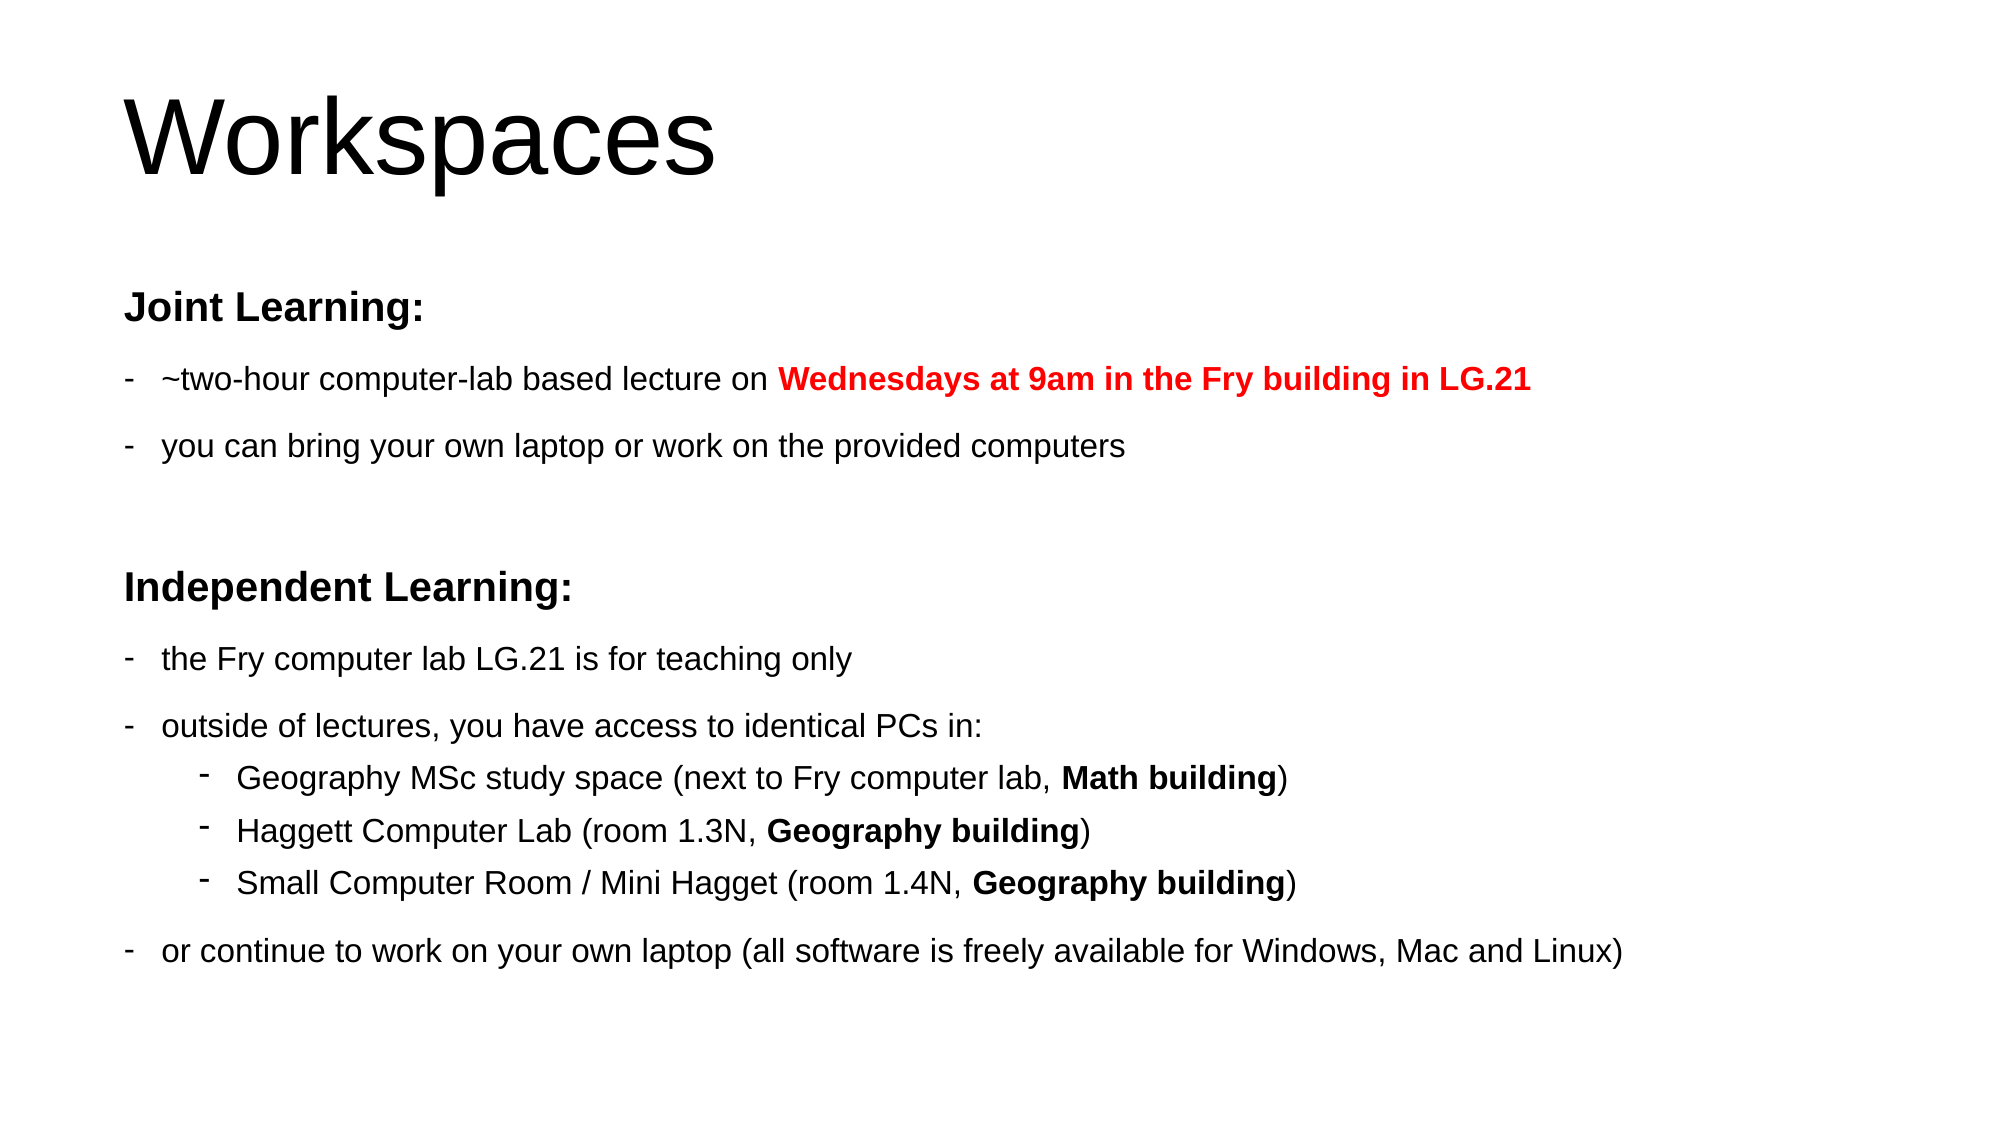

# Workspaces
Joint Learning:
~two-hour computer-lab based lecture on Wednesdays at 9am in the Fry building in LG.21
you can bring your own laptop or work on the provided computers

Independent Learning:
the Fry computer lab LG.21 is for teaching only
outside of lectures, you have access to identical PCs in:
Geography MSc study space (next to Fry computer lab, Math building)
Haggett Computer Lab (room 1.3N, Geography building)
Small Computer Room / Mini Hagget (room 1.4N, Geography building)
or continue to work on your own laptop (all software is freely available for Windows, Mac and Linux)